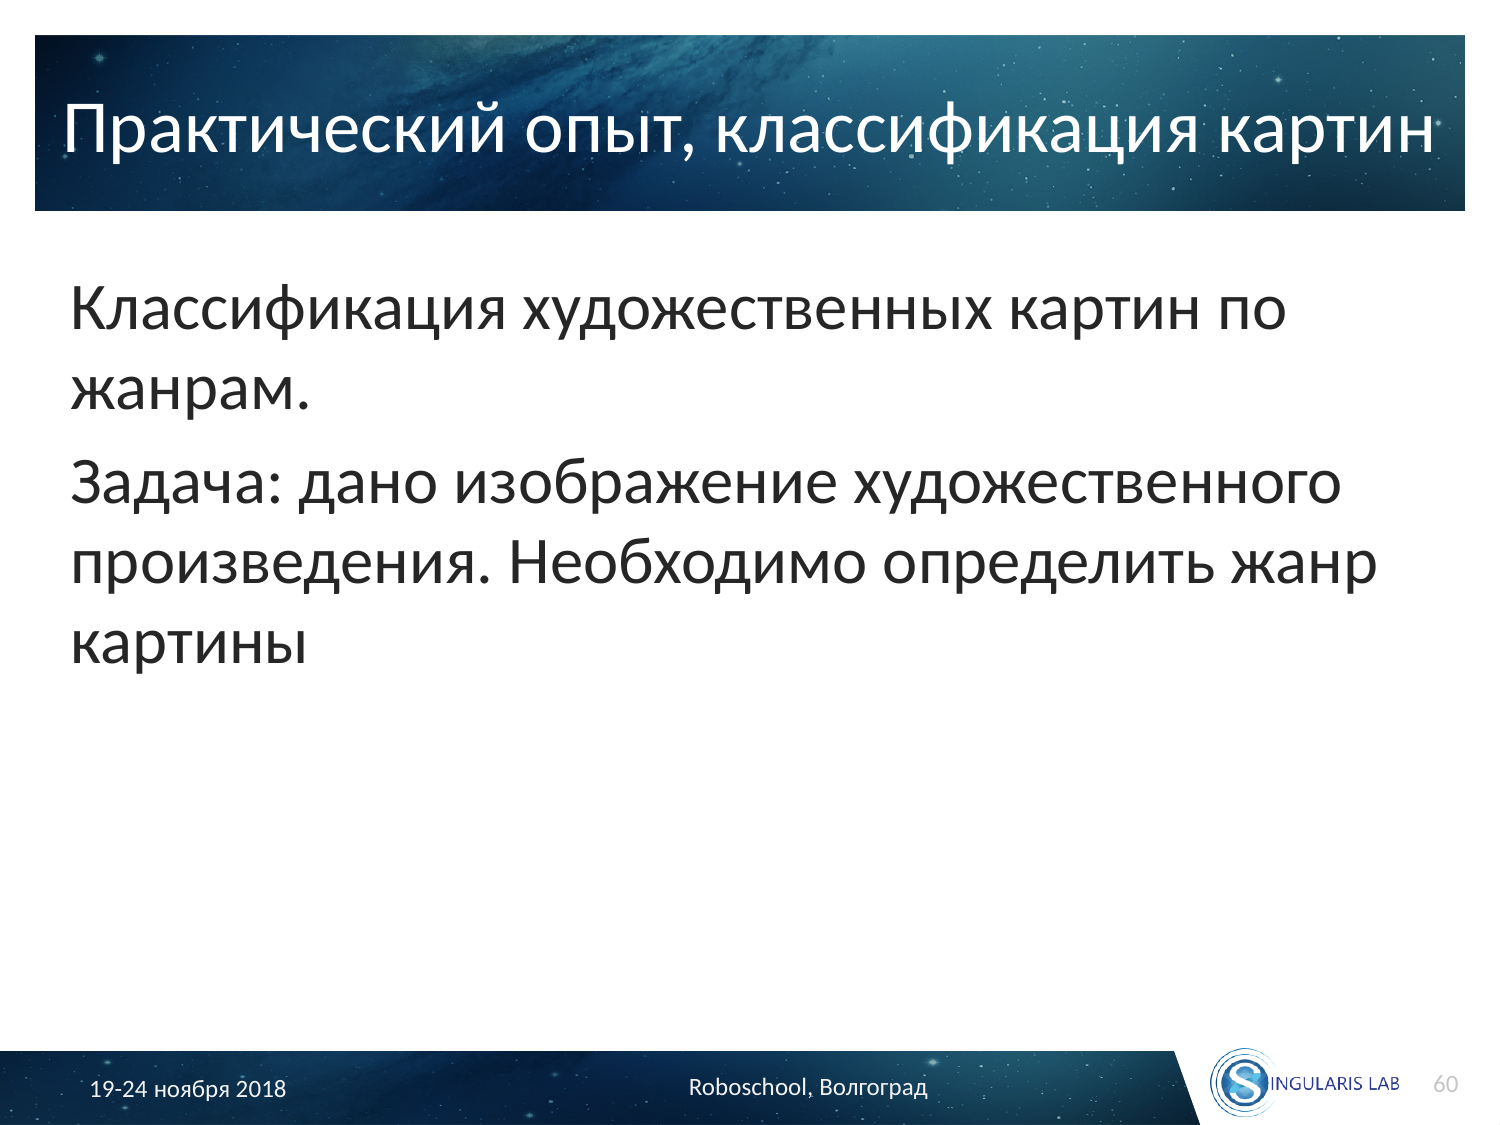

# Практический опыт, классификация картин
Классификация художественных картин по жанрам.
Задача: дано изображение художественного произведения. Необходимо определить жанр картины
60
Roboschool, Волгоград
19-24 ноября 2018